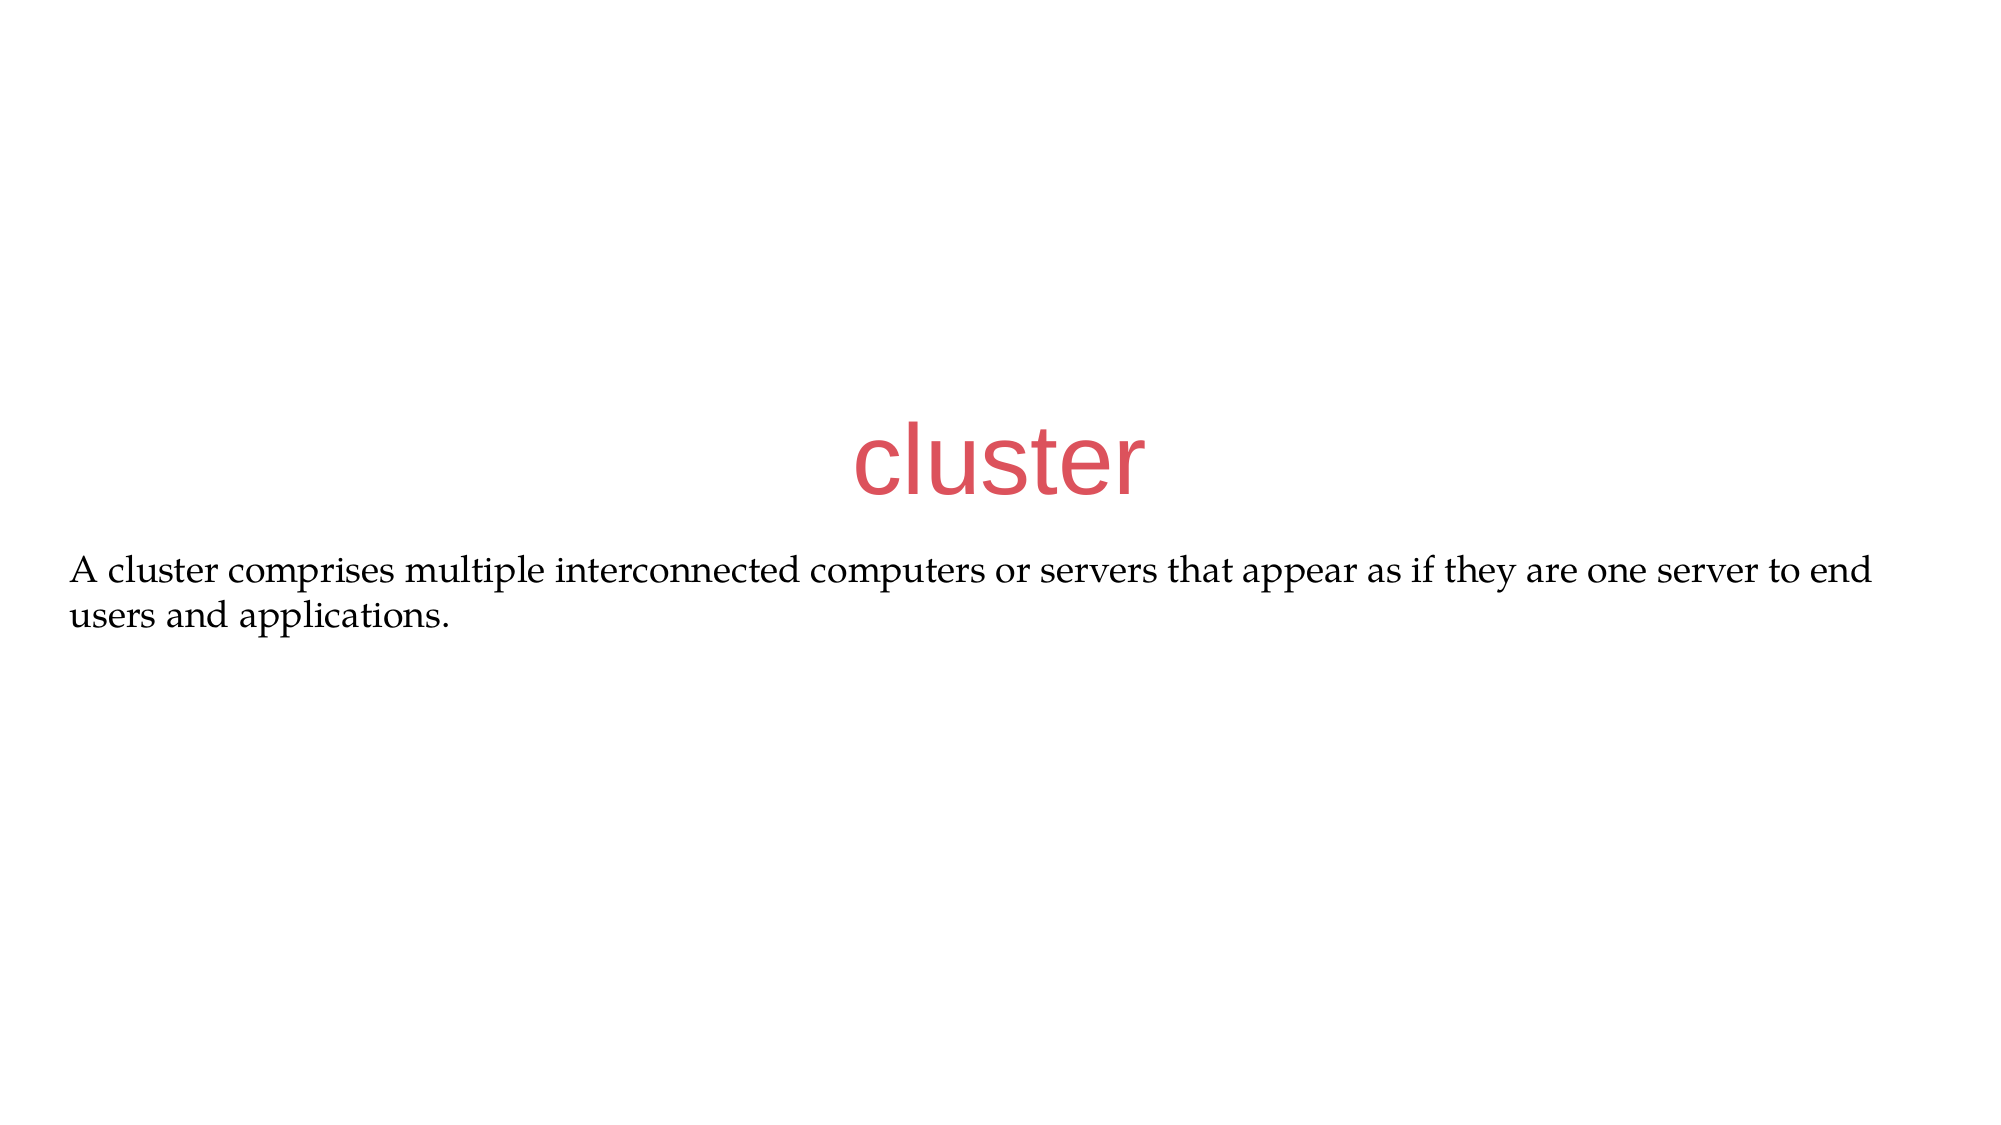

cluster
A cluster comprises multiple interconnected computers or servers that appear as if they are one server to end users and applications.